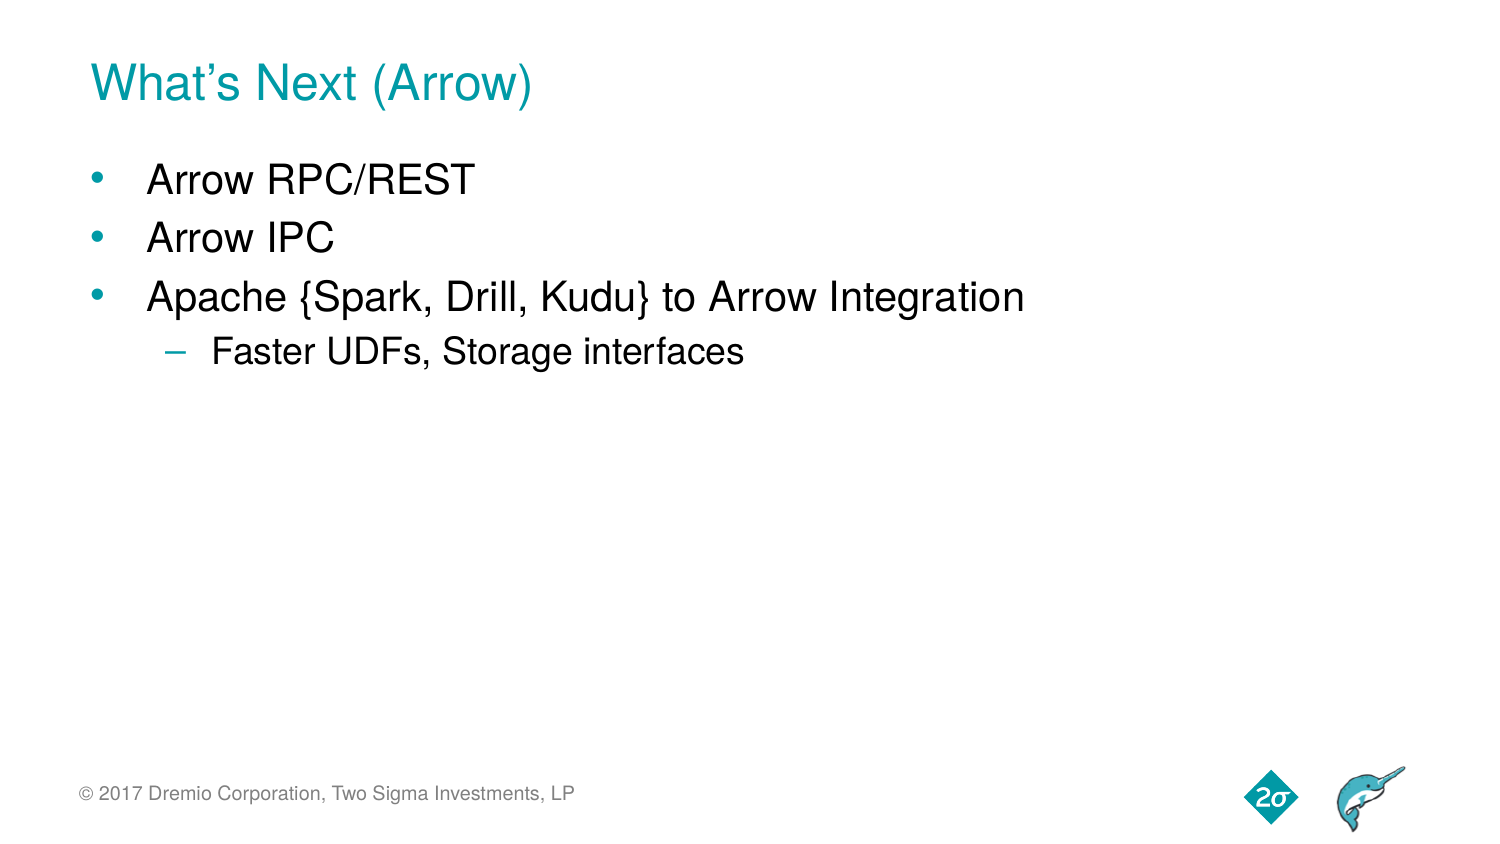

# What’s Next (Arrow)
Arrow RPC/REST
Arrow IPC
Apache {Spark, Drill, Kudu} to Arrow Integration
Faster UDFs, Storage interfaces